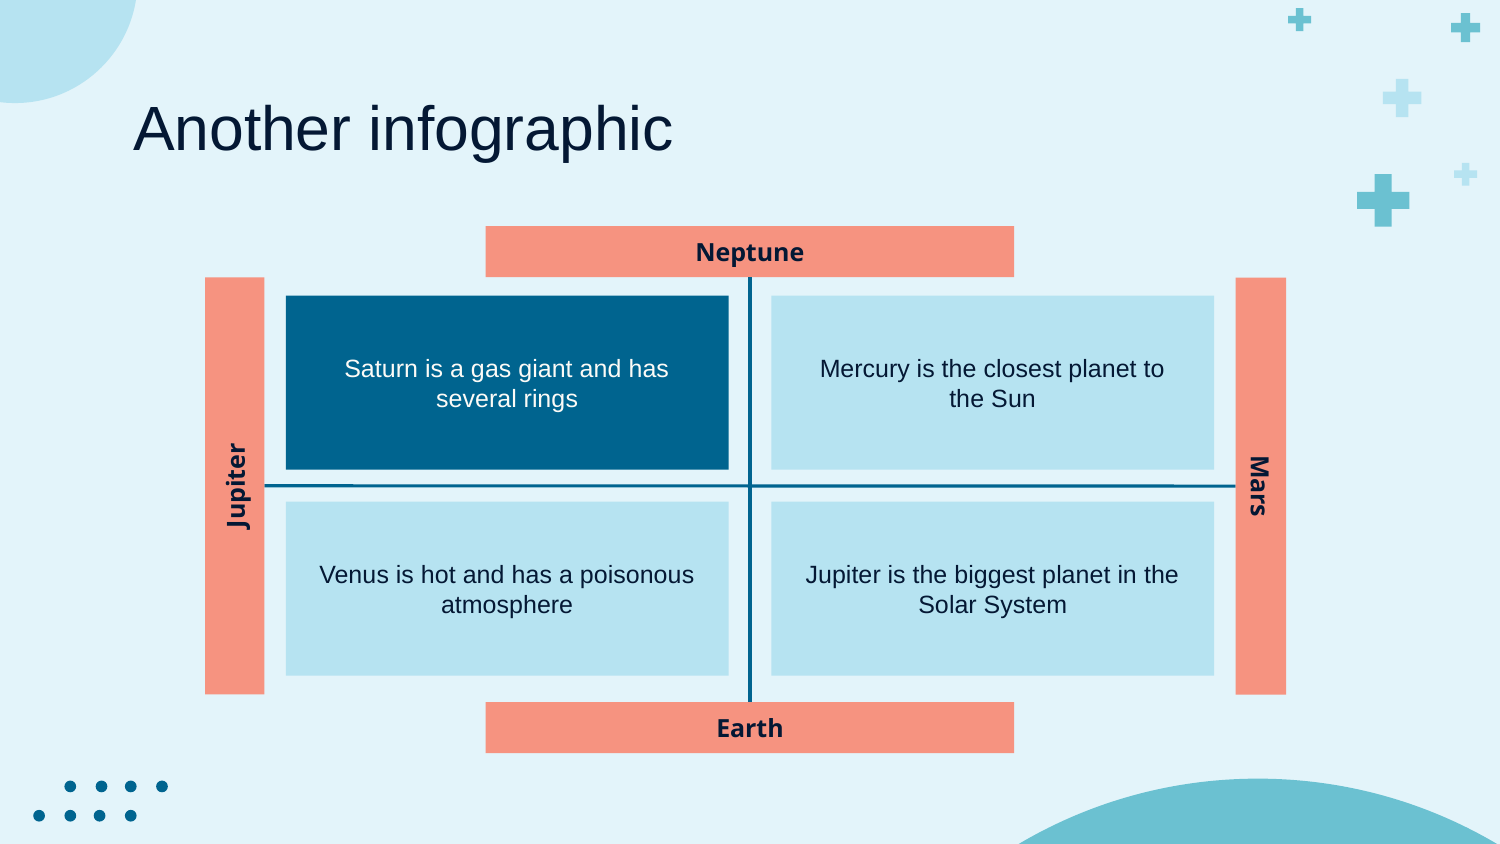

# Another infographic
Neptune
Saturn is a gas giant and has several rings
Mercury is the closest planet to the Sun
Jupiter
Mars
Venus is hot and has a poisonous atmosphere
Jupiter is the biggest planet in the Solar System
Earth